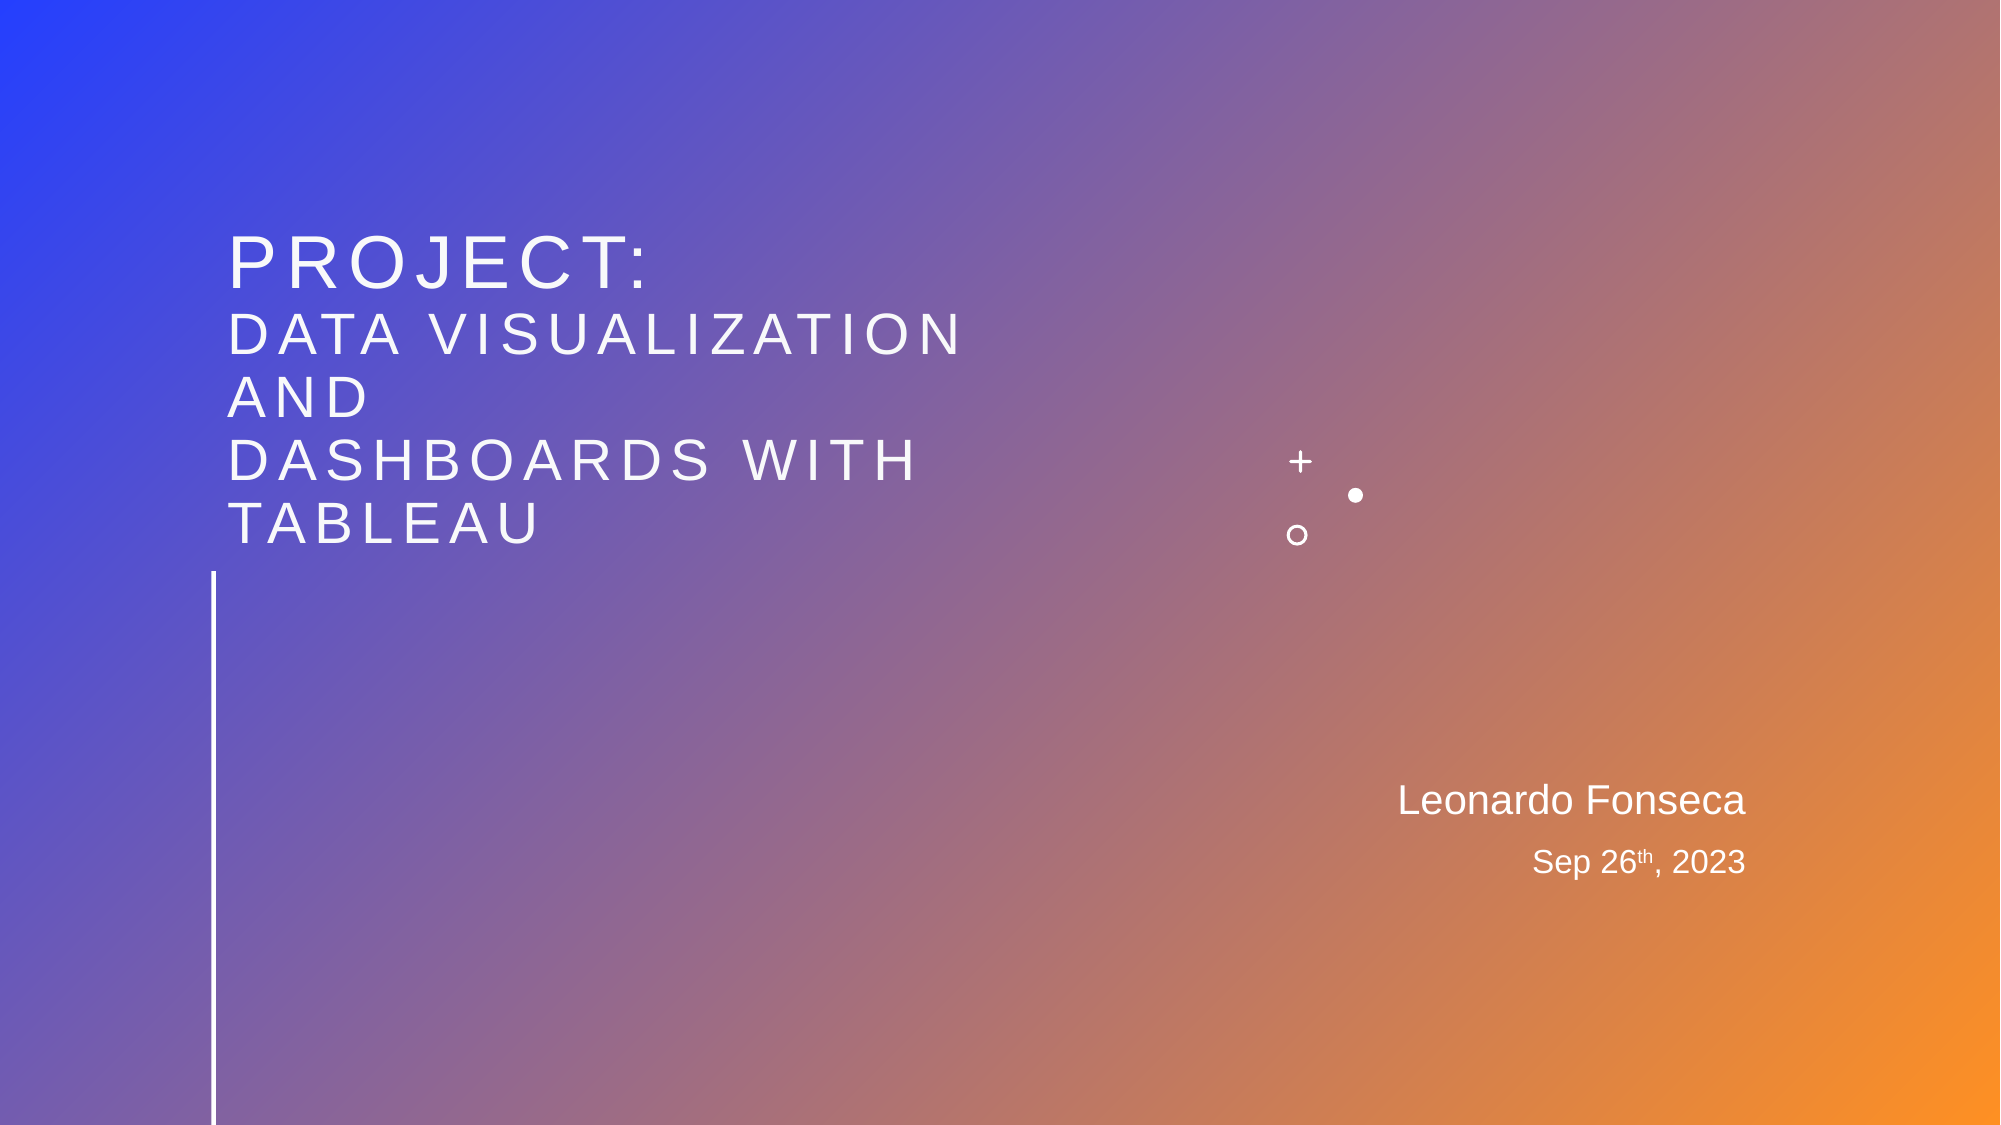

# Project: Data Visualization and Dashboards with Tableau
Leonardo Fonseca
Sep 26th, 2023